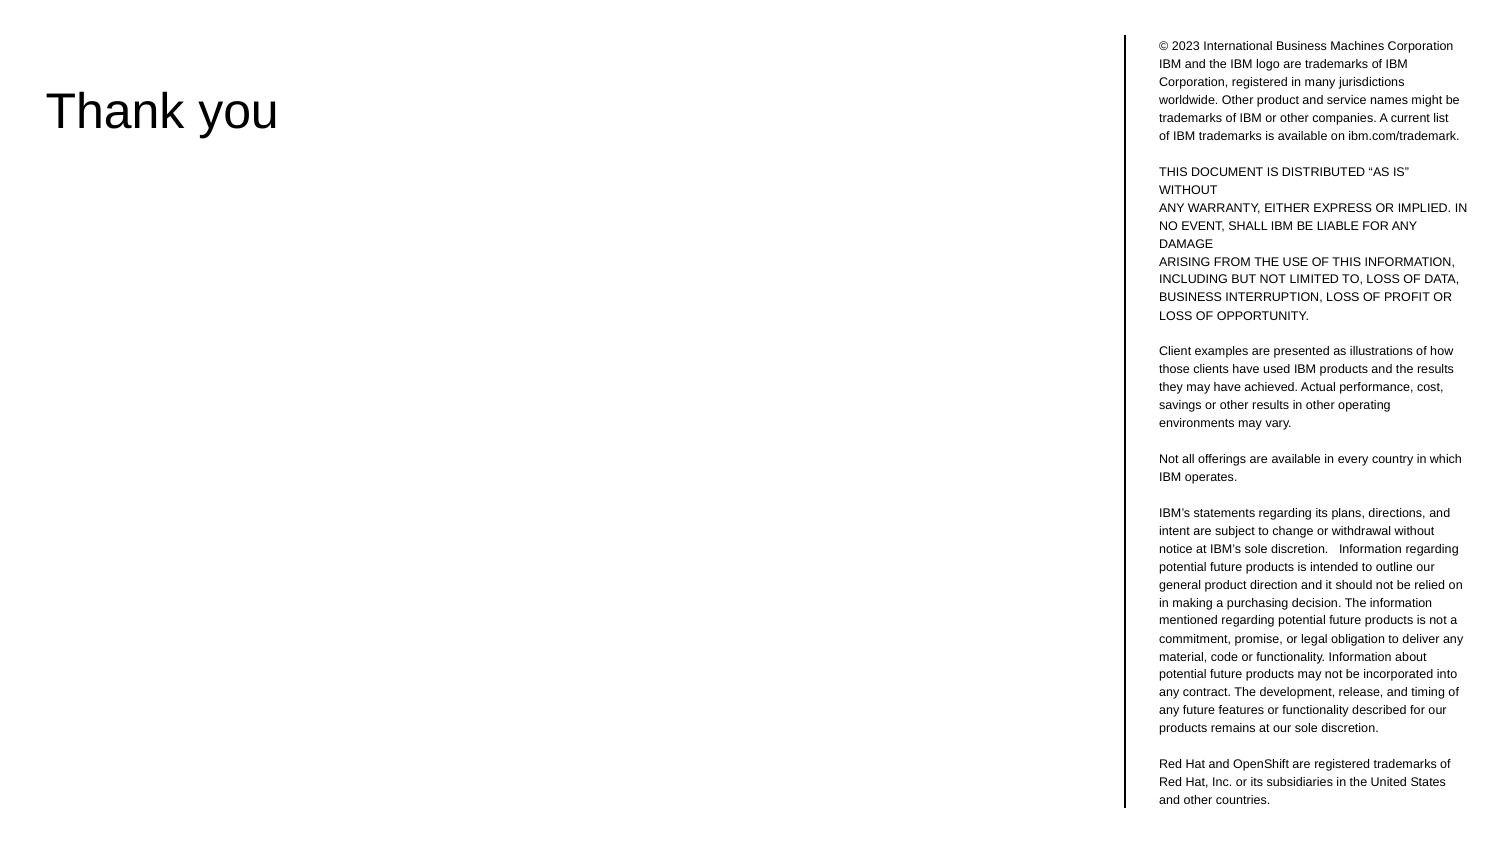

© 2023 International Business Machines Corporation
IBM and the IBM logo are trademarks of IBM
Corporation, registered in many jurisdictions
worldwide. Other product and service names might be
trademarks of IBM or other companies. A current list
of IBM trademarks is available on ibm.com/trademark.

THIS DOCUMENT IS DISTRIBUTED “AS IS” WITHOUT
ANY WARRANTY, EITHER EXPRESS OR IMPLIED. IN
NO EVENT, SHALL IBM BE LIABLE FOR ANY DAMAGE
ARISING FROM THE USE OF THIS INFORMATION,
INCLUDING BUT NOT LIMITED TO, LOSS OF DATA,
BUSINESS INTERRUPTION, LOSS OF PROFIT OR LOSS OF OPPORTUNITY.

Client examples are presented as illustrations of how
those clients have used IBM products and the results
they may have achieved. Actual performance, cost,
savings or other results in other operating
environments may vary.

Not all offerings are available in every country in which IBM operates.

IBM’s statements regarding its plans, directions, and intent are subject to change or withdrawal without notice at IBM’s sole discretion.   Information regarding potential future products is intended to outline our general product direction and it should not be relied on in making a purchasing decision. The information mentioned regarding potential future products is not a commitment, promise, or legal obligation to deliver any material, code or functionality. Information about potential future products may not be incorporated into any contract. The development, release, and timing of any future features or functionality described for our products remains at our sole discretion.

Red Hat and OpenShift are registered trademarks of Red Hat, Inc. or its subsidiaries in the United States and other countries.

Thank you